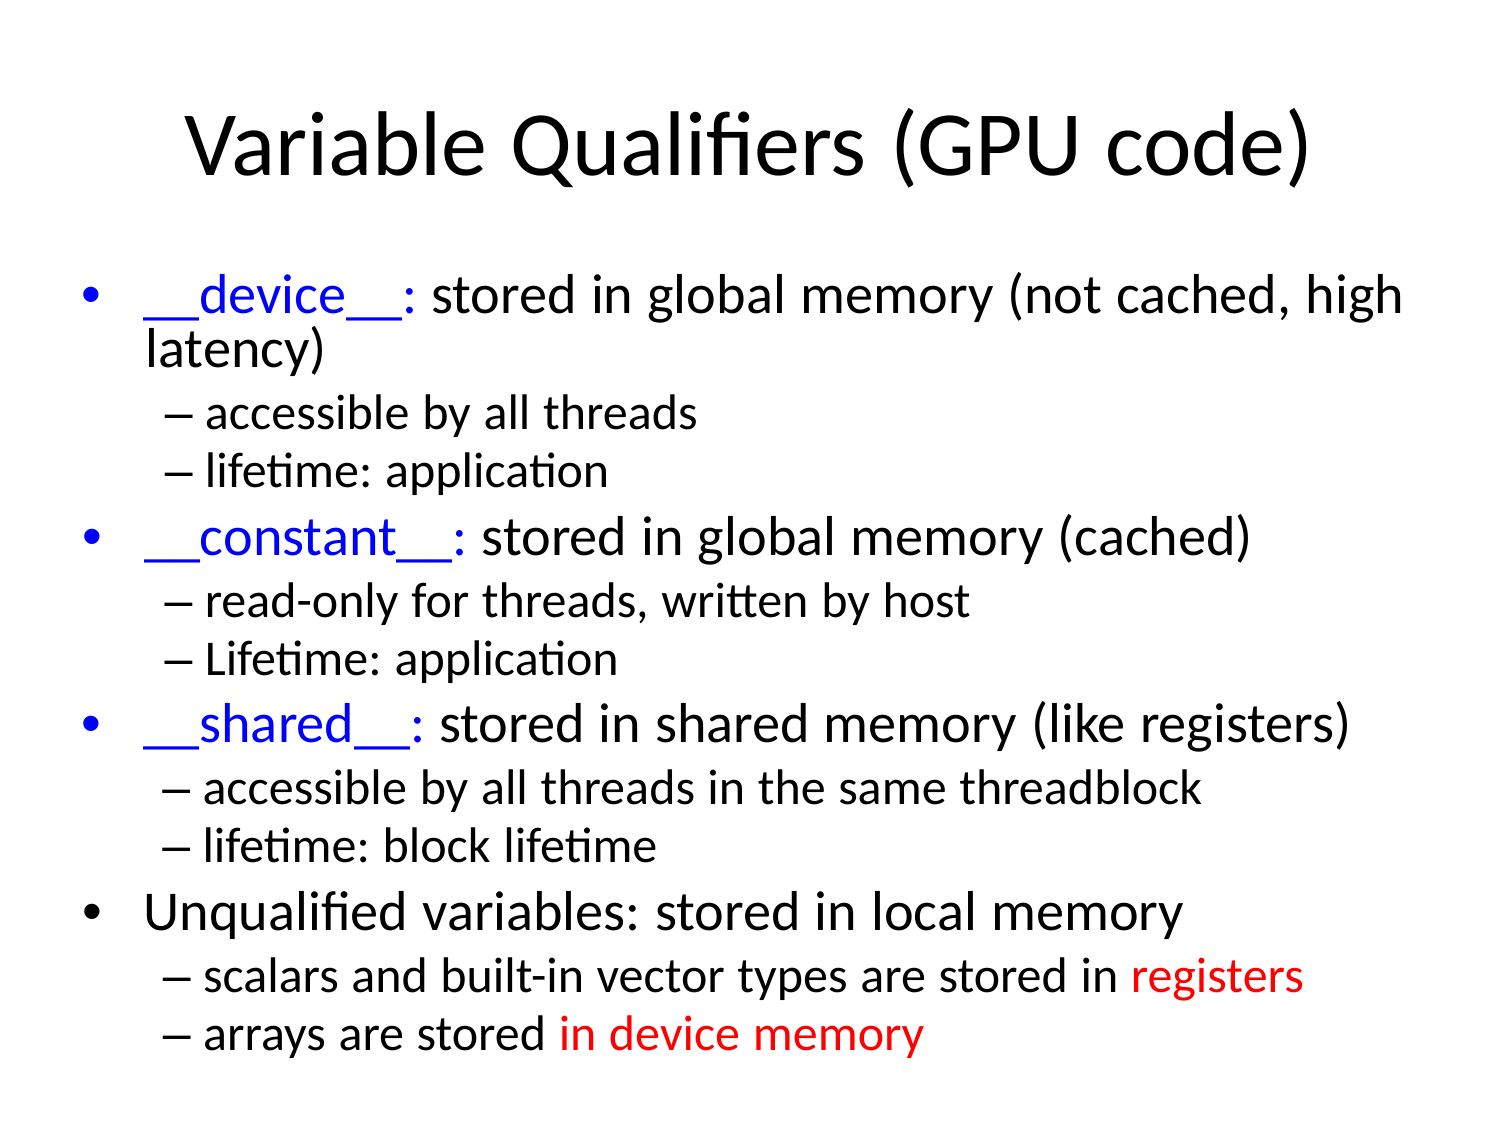

Variable Qualifiers (GPU code)
•   __device__: stored in global memory (not cached, high
latency)
– accessible by all threads
– lifetime: application
•   __constant__: stored in global memory (cached)
– read-only for threads, written by host
– Lifetime: application
•   __shared__: stored in shared memory (like registers)
– accessible by all threads in the same threadblock
– lifetime: block lifetime
•   Unqualified variables: stored in local memory
– scalars and built-in vector types are stored in registers
– arrays are stored in device memory